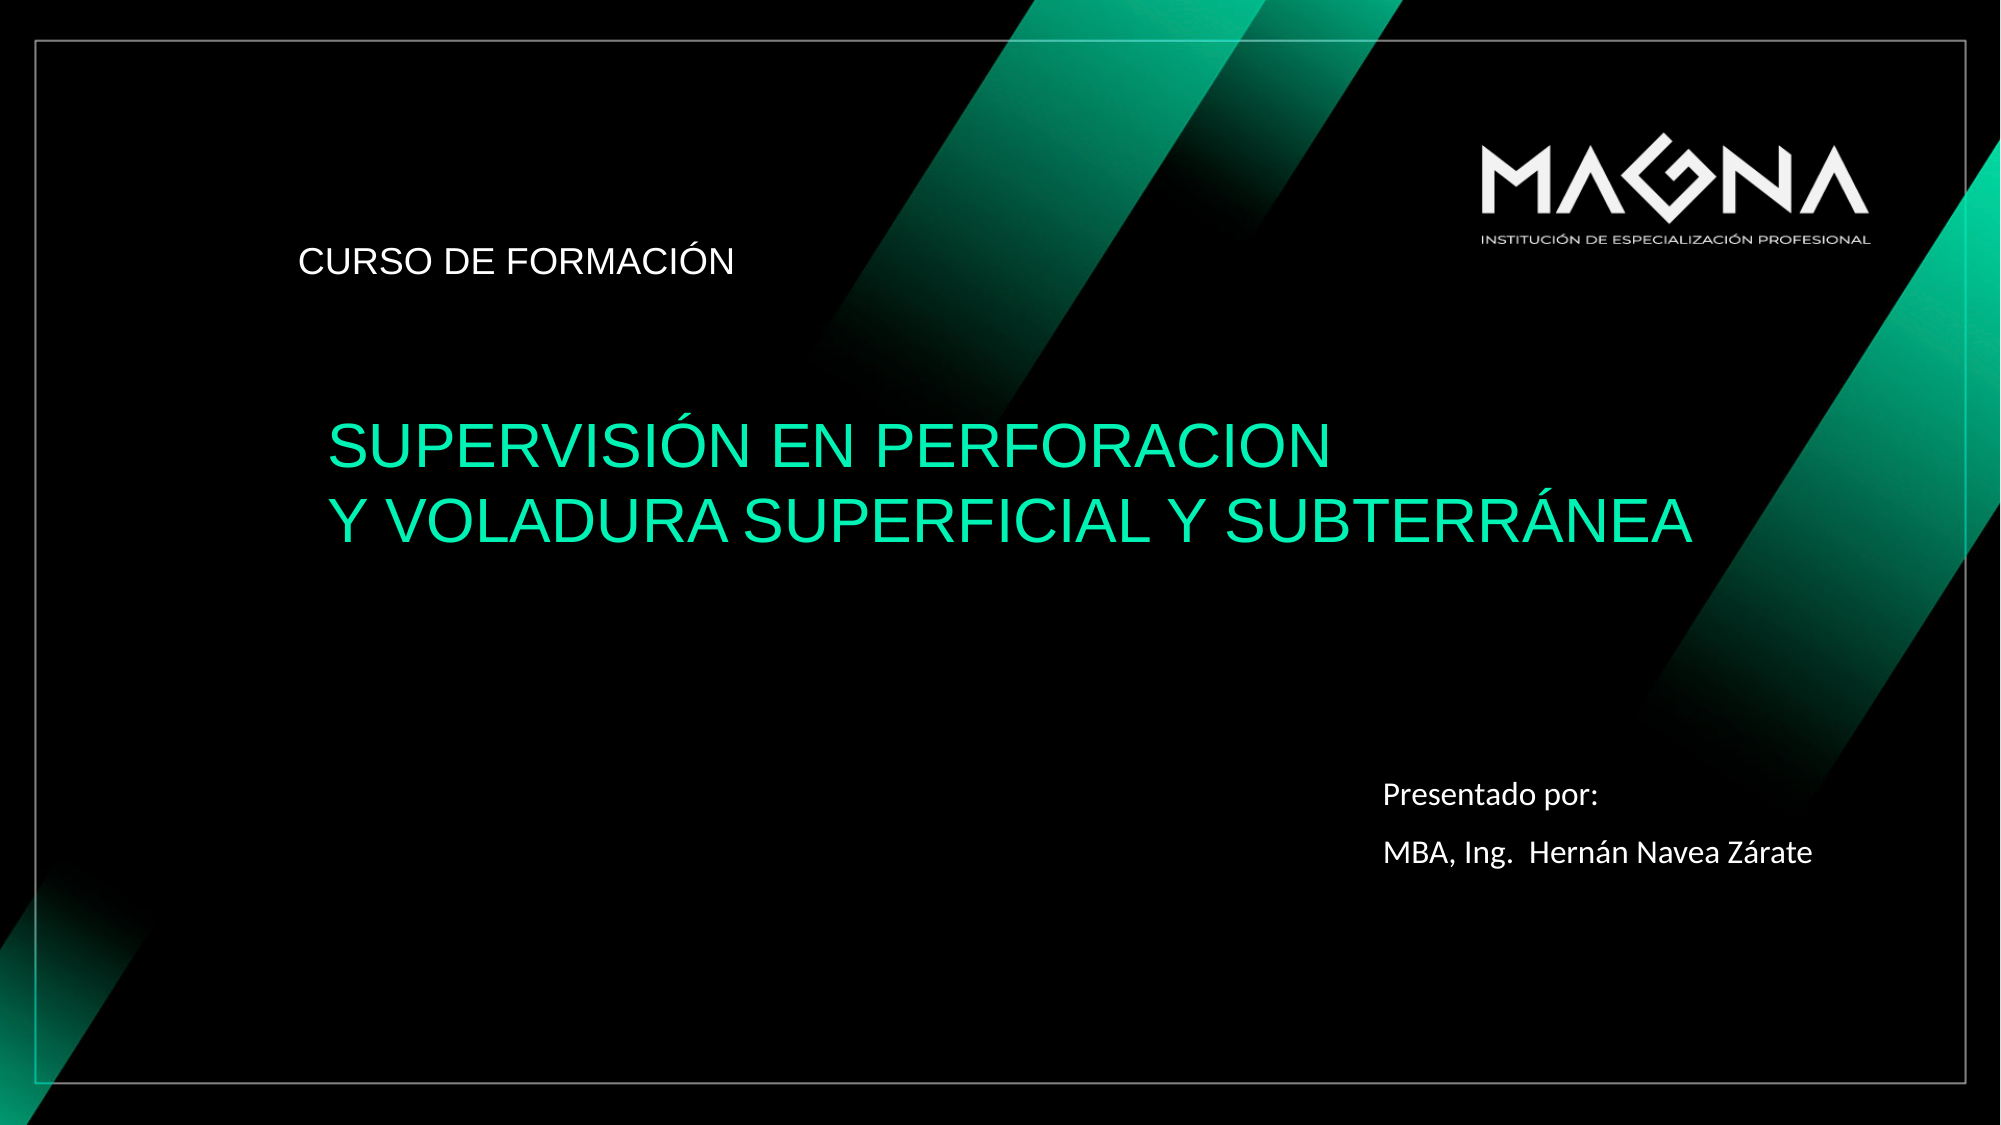

CURSO DE FORMACIÓN
SUPERVISIÓN EN PERFORACION
Y VOLADURA SUPERFICIAL Y SUBTERRÁNEA
Presentado por:
MBA, Ing.  Hernán Navea Zárate